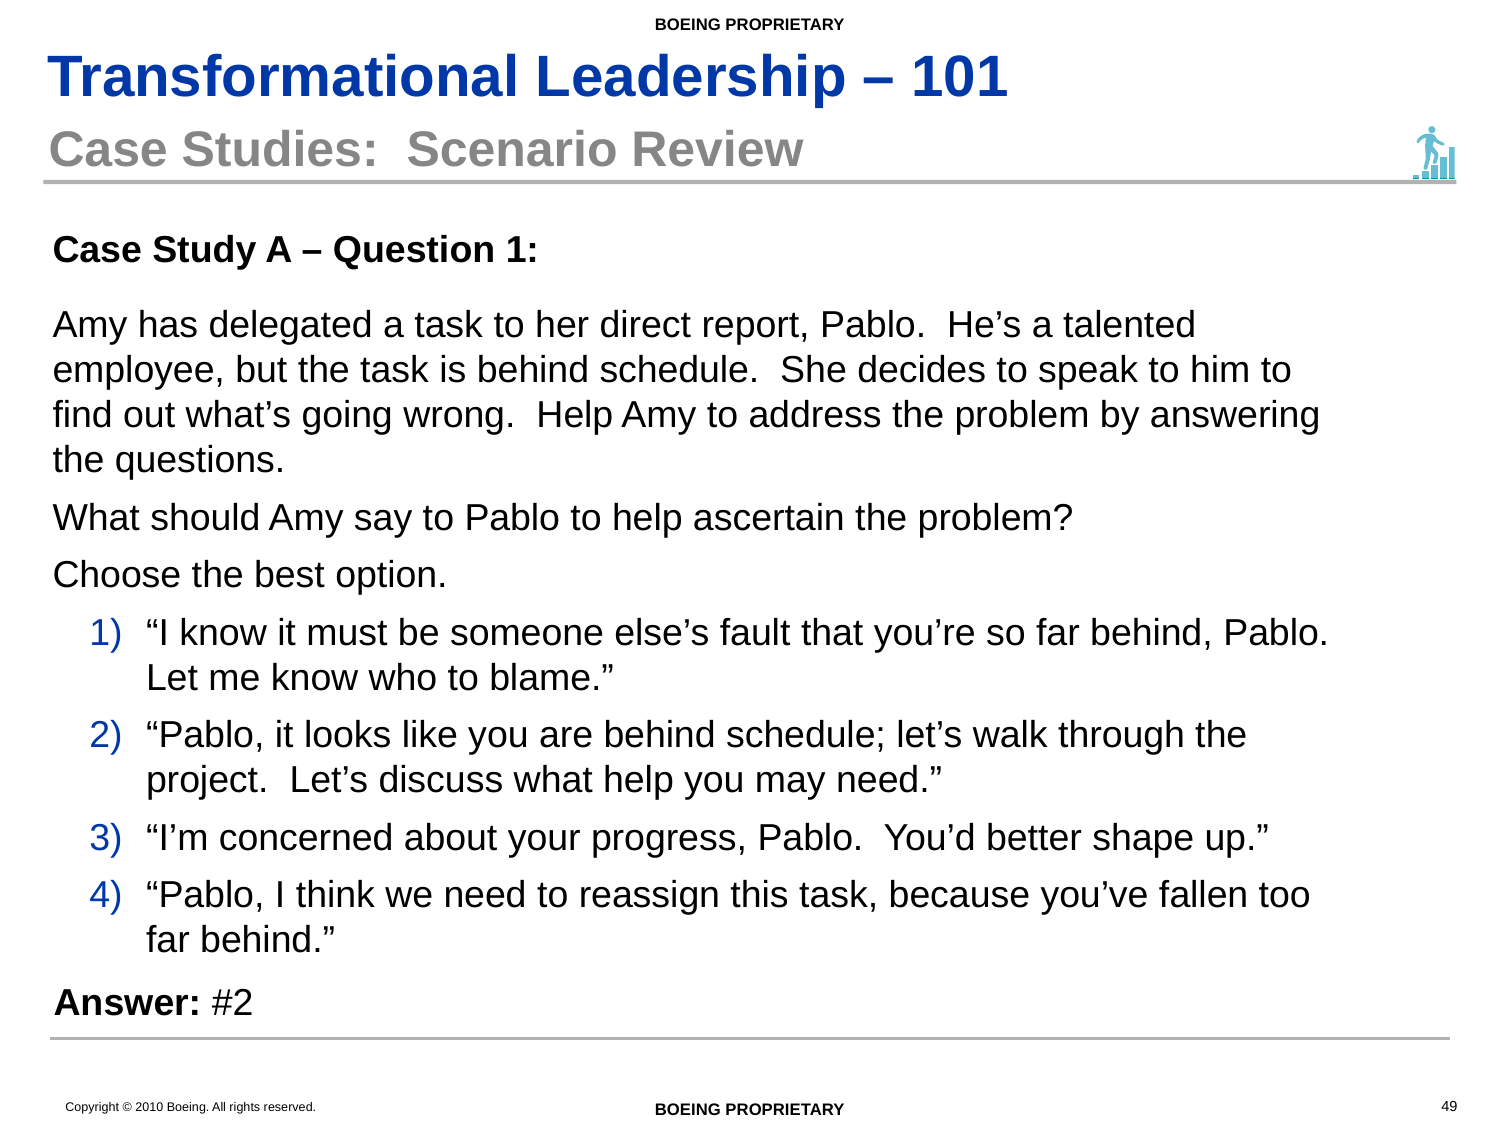

# Case Studies:  Scenario Review
Case Study A – Question 1:

Amy has delegated a task to her direct report, Pablo.  He’s a talented employee, but the task is behind schedule.  She decides to speak to him to find out what’s going wrong.  Help Amy to address the problem by answering the questions.
What should Amy say to Pablo to help ascertain the problem?
Choose the best option.
“I know it must be someone else’s fault that you’re so far behind, Pablo. Let me know who to blame.”
“Pablo, it looks like you are behind schedule; let’s walk through the project.  Let’s discuss what help you may need.”
“I’m concerned about your progress, Pablo.  You’d better shape up.”
“Pablo, I think we need to reassign this task, because you’ve fallen too far behind.”

Answer: #2
49